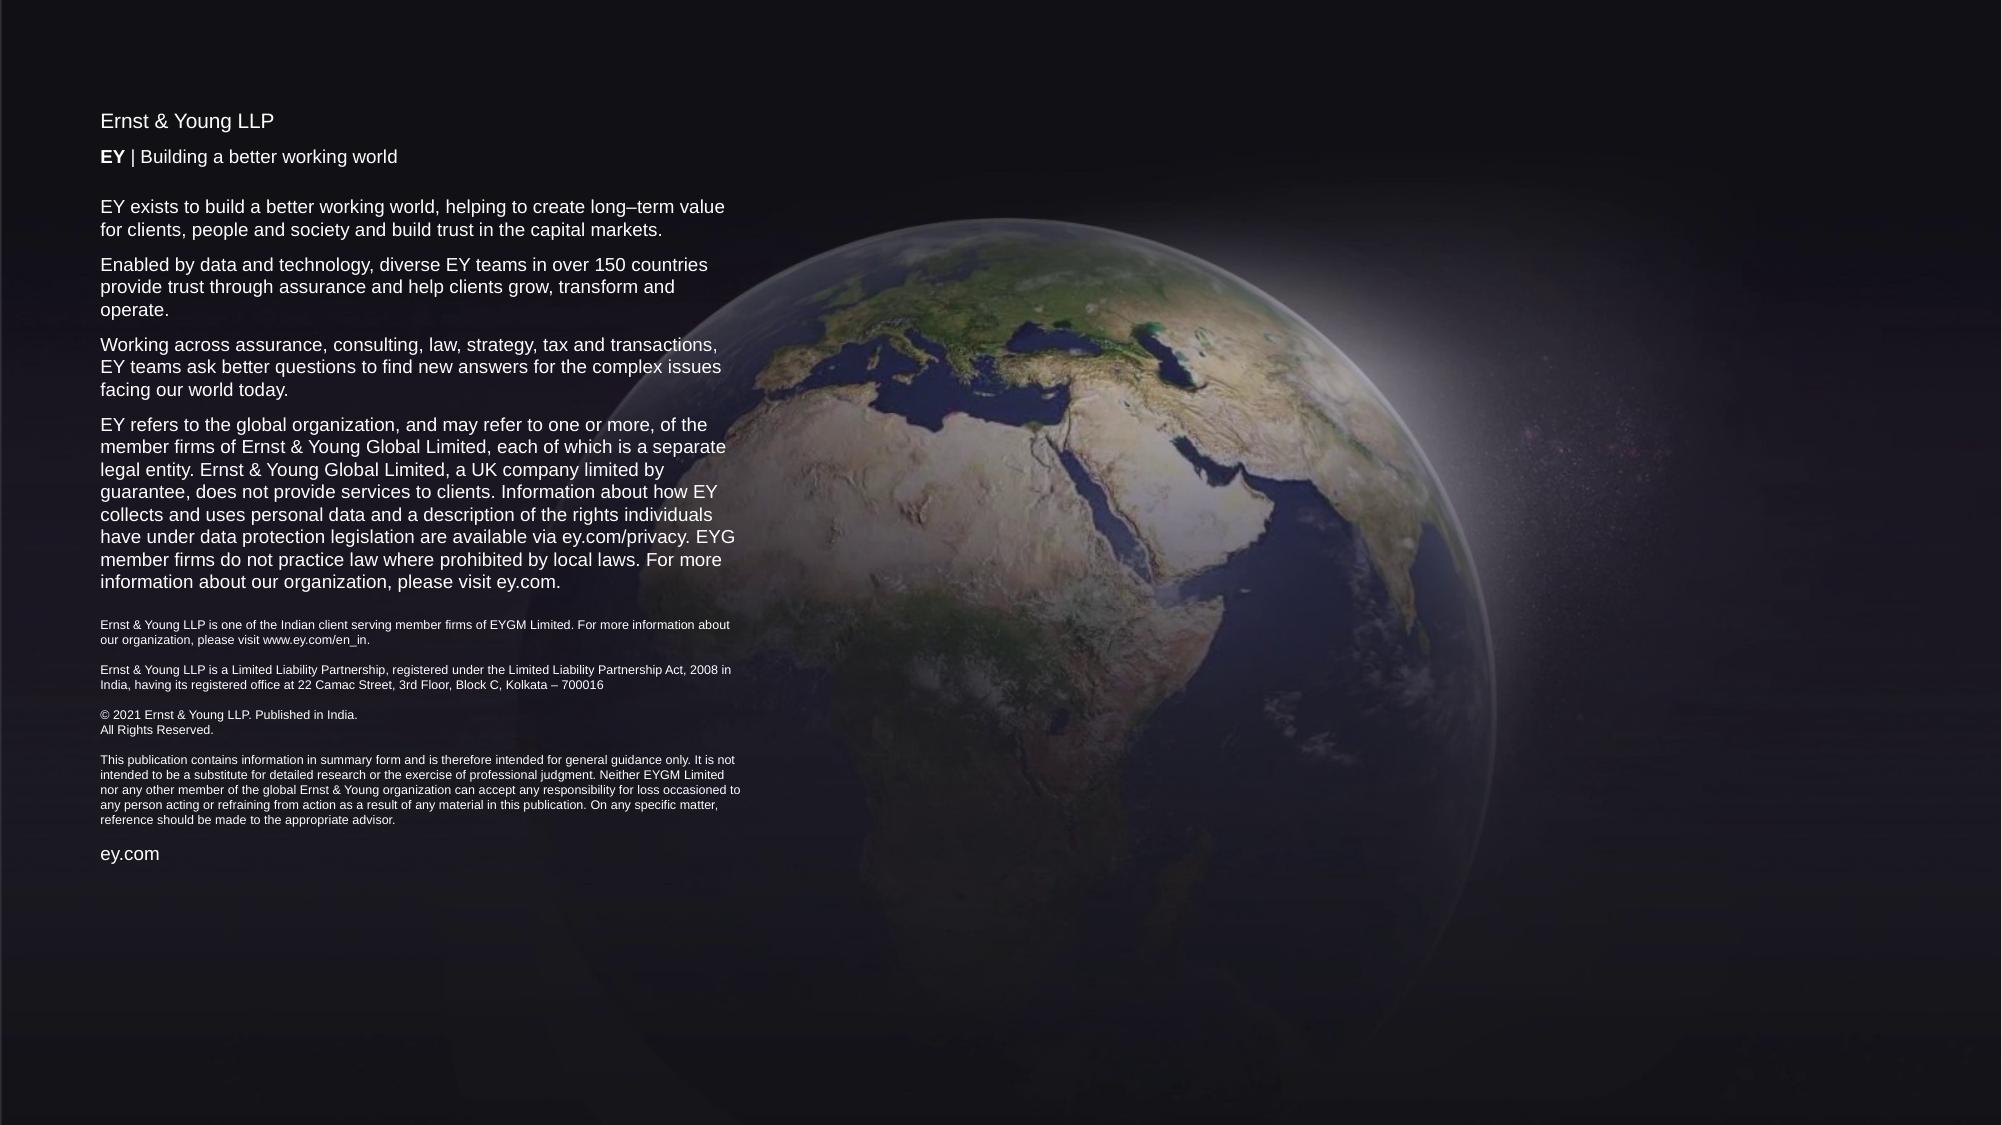

Ernst & Young LLP
EY | Building a better working world
EY exists to build a better working world, helping to create long–term value for clients, people and society and build trust in the capital markets.
Enabled by data and technology, diverse EY teams in over 150 countries provide trust through assurance and help clients grow, transform and operate.
Working across assurance, consulting, law, strategy, tax and transactions, EY teams ask better questions to find new answers for the complex issues facing our world today.
EY refers to the global organization, and may refer to one or more, of the member firms of Ernst & Young Global Limited, each of which is a separate legal entity. Ernst & Young Global Limited, a UK company limited by guarantee, does not provide services to clients. Information about how EY collects and uses personal data and a description of the rights individuals have under data protection legislation are available via ey.com/privacy. EYG member firms do not practice law where prohibited by local laws. For more information about our organization, please visit ey.com.
Ernst & Young LLP is one of the Indian client serving member firms of EYGM Limited. For more information about our organization, please visit www.ey.com/en_in.

Ernst & Young LLP is a Limited Liability Partnership, registered under the Limited Liability Partnership Act, 2008 in India, having its registered office at 22 Camac Street, 3rd Floor, Block C, Kolkata – 700016

© 2021 Ernst & Young LLP. Published in India.
All Rights Reserved.

This publication contains information in summary form and is therefore intended for general guidance only. It is not intended to be a substitute for detailed research or the exercise of professional judgment. Neither EYGM Limited nor any other member of the global Ernst & Young organization can accept any responsibility for loss occasioned to any person acting or refraining from action as a result of any material in this publication. On any specific matter, reference should be made to the appropriate advisor.

ey.com